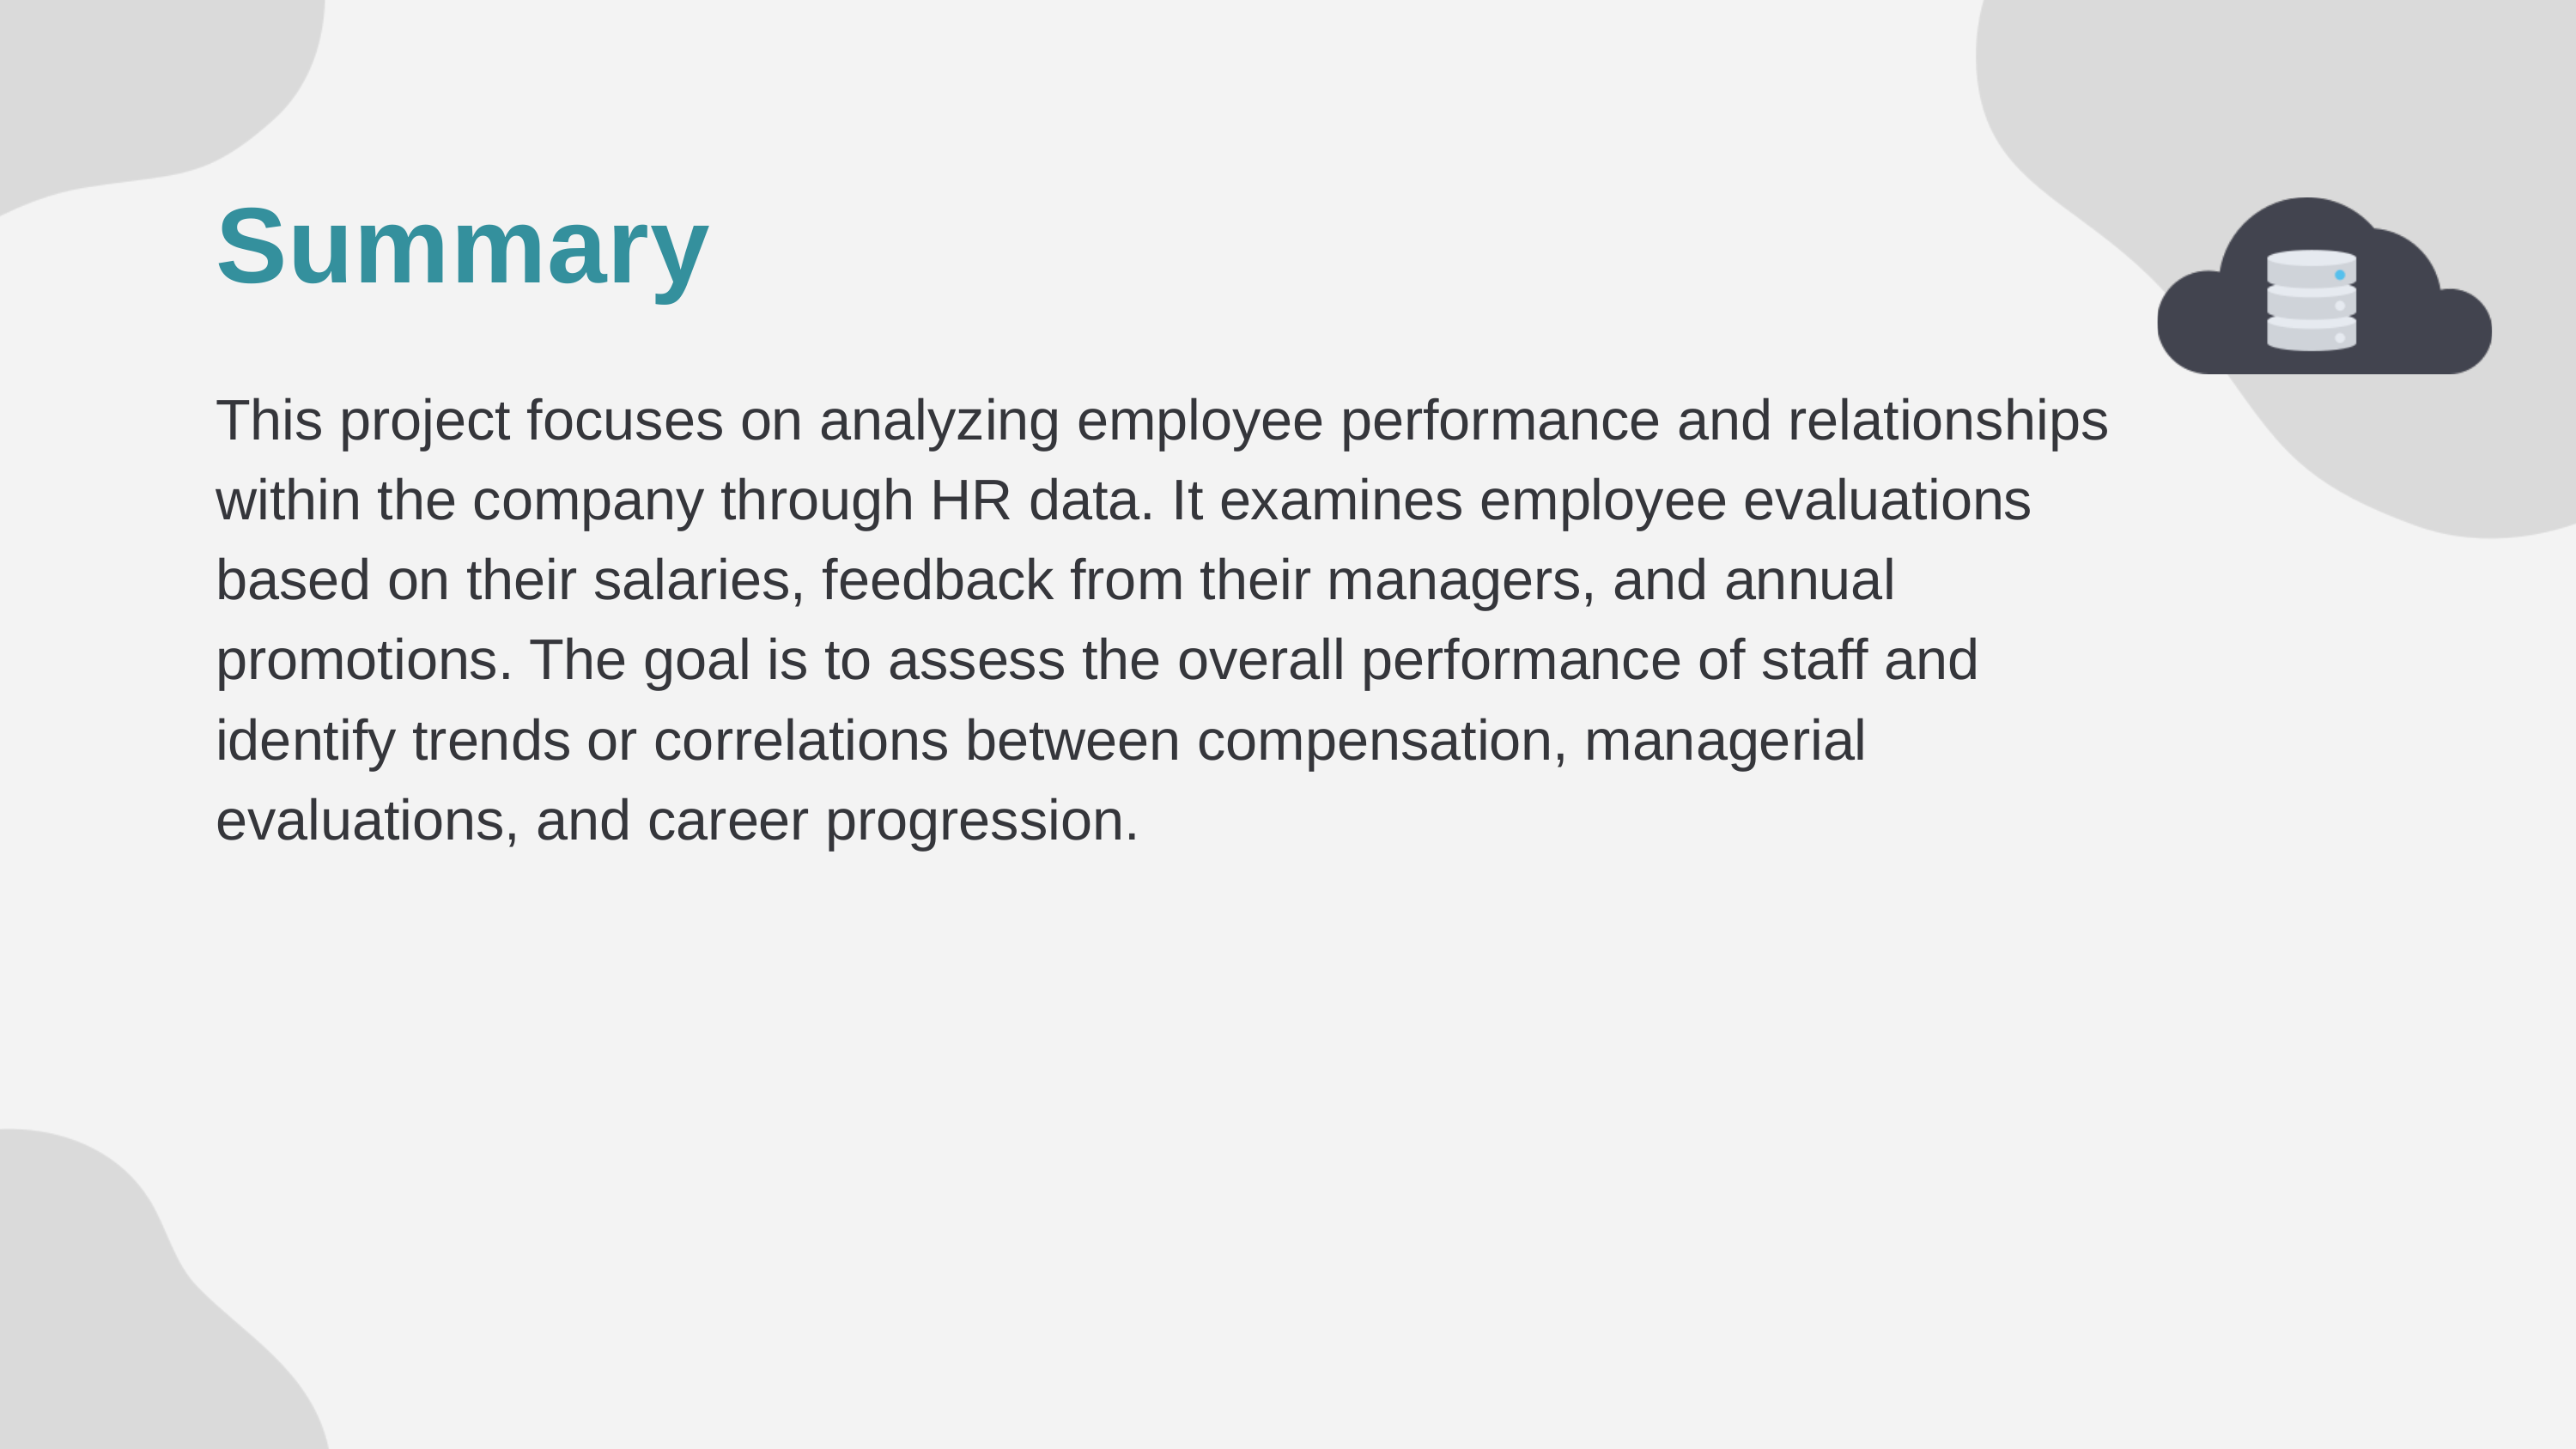

Summary

This project focuses on analyzing employee performance and relationships within the company through HR data. It examines employee evaluations based on their salaries, feedback from their managers, and annual promotions. The goal is to assess the overall performance of staff and identify trends or correlations between compensation, managerial evaluations, and career progression.